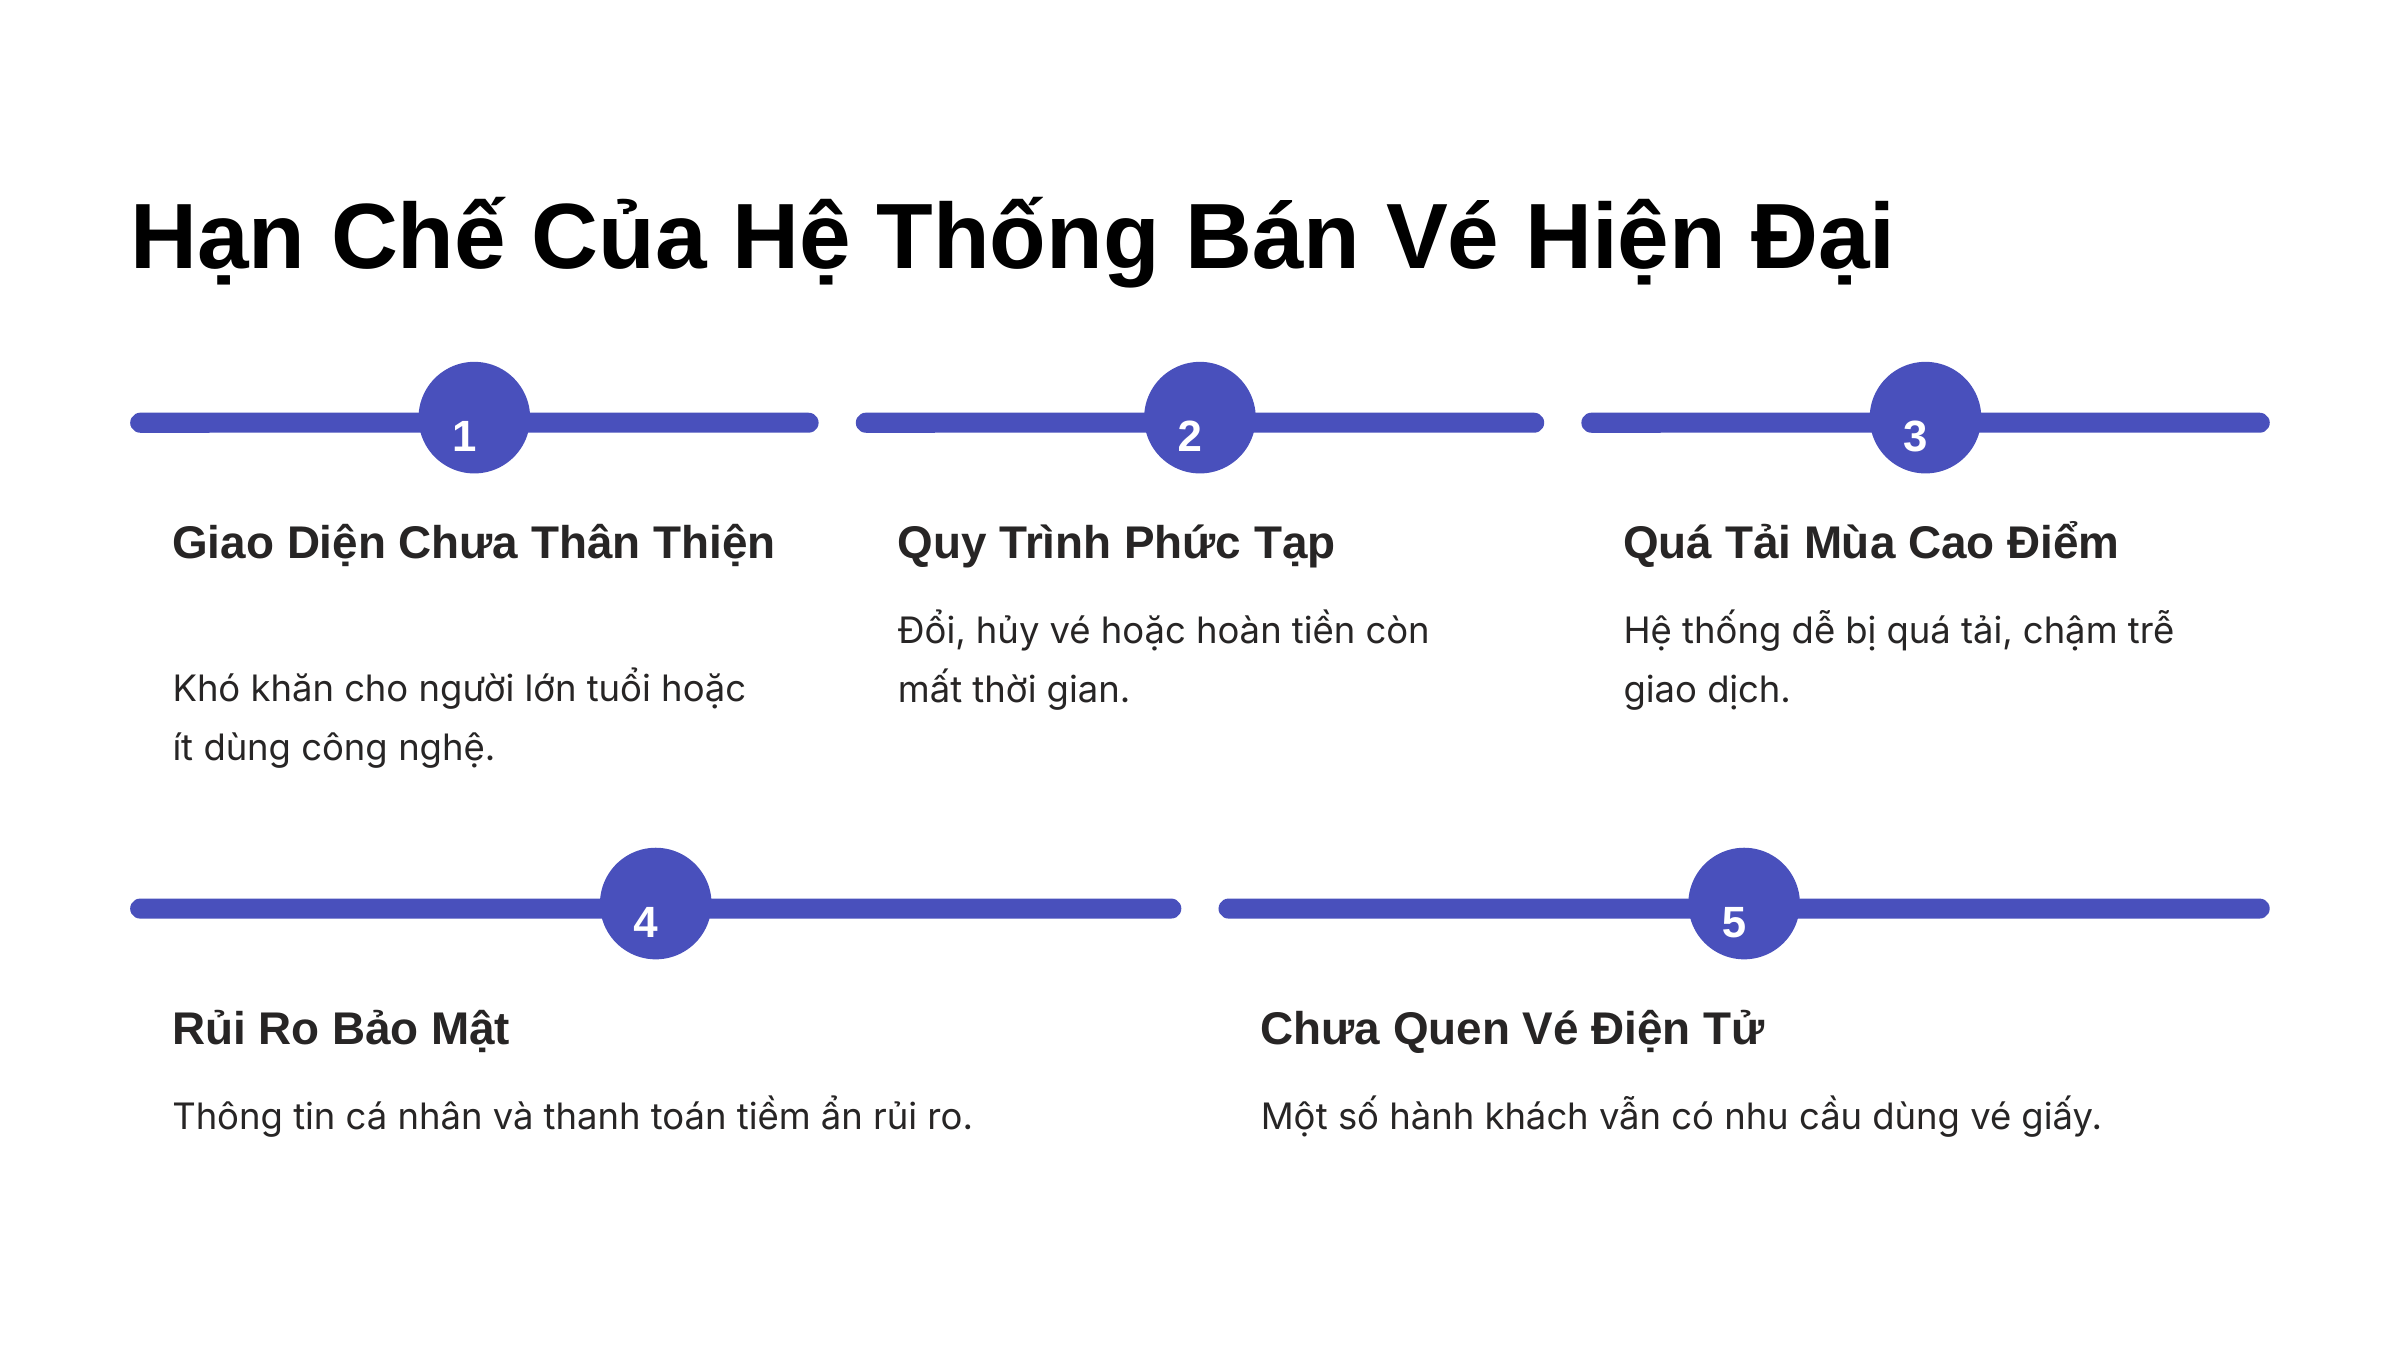

Hạn Chế Của Hệ Thống Bán Vé Hiện Đại

1
2
3

Giao Diện Chưa Thân Thiện
Quy Trình Phức Tạp
Quá Tải Mùa Cao Điểm
Đổi, hủy vé hoặc hoàn tiền còn mất thời gian.
Hệ thống dễ bị quá tải, chậm trễ giao dịch.
Khó khăn cho người lớn tuổi hoặc ít dùng công nghệ.

4
5

Rủi Ro Bảo Mật
Chưa Quen Vé Điện Tử
Thông tin cá nhân và thanh toán tiềm ẩn rủi ro.
Một số hành khách vẫn có nhu cầu dùng vé giấy.